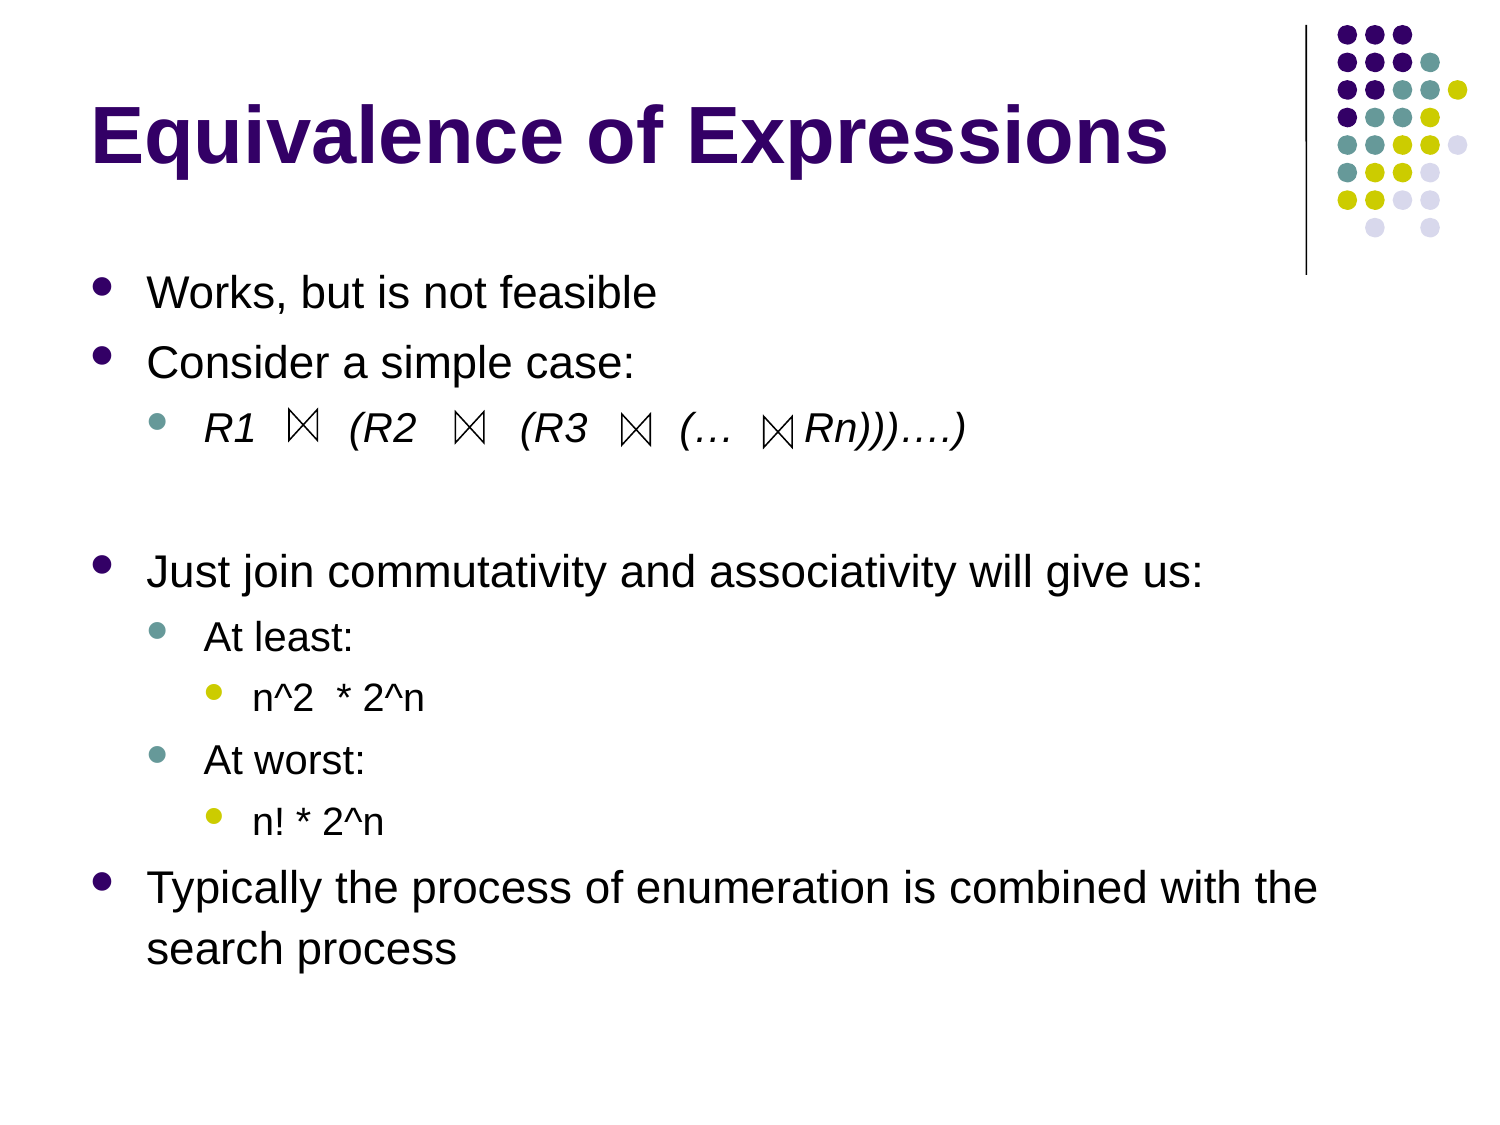

# Equivalence of Expressions
Works, but is not feasible
Consider a simple case:
R1        (R2         (R3        (…      Rn)))….)

Just join commutativity and associativity will give us:
At least:
n^2  * 2^n
At worst:
n! * 2^n
Typically the process of enumeration is combined with the search process